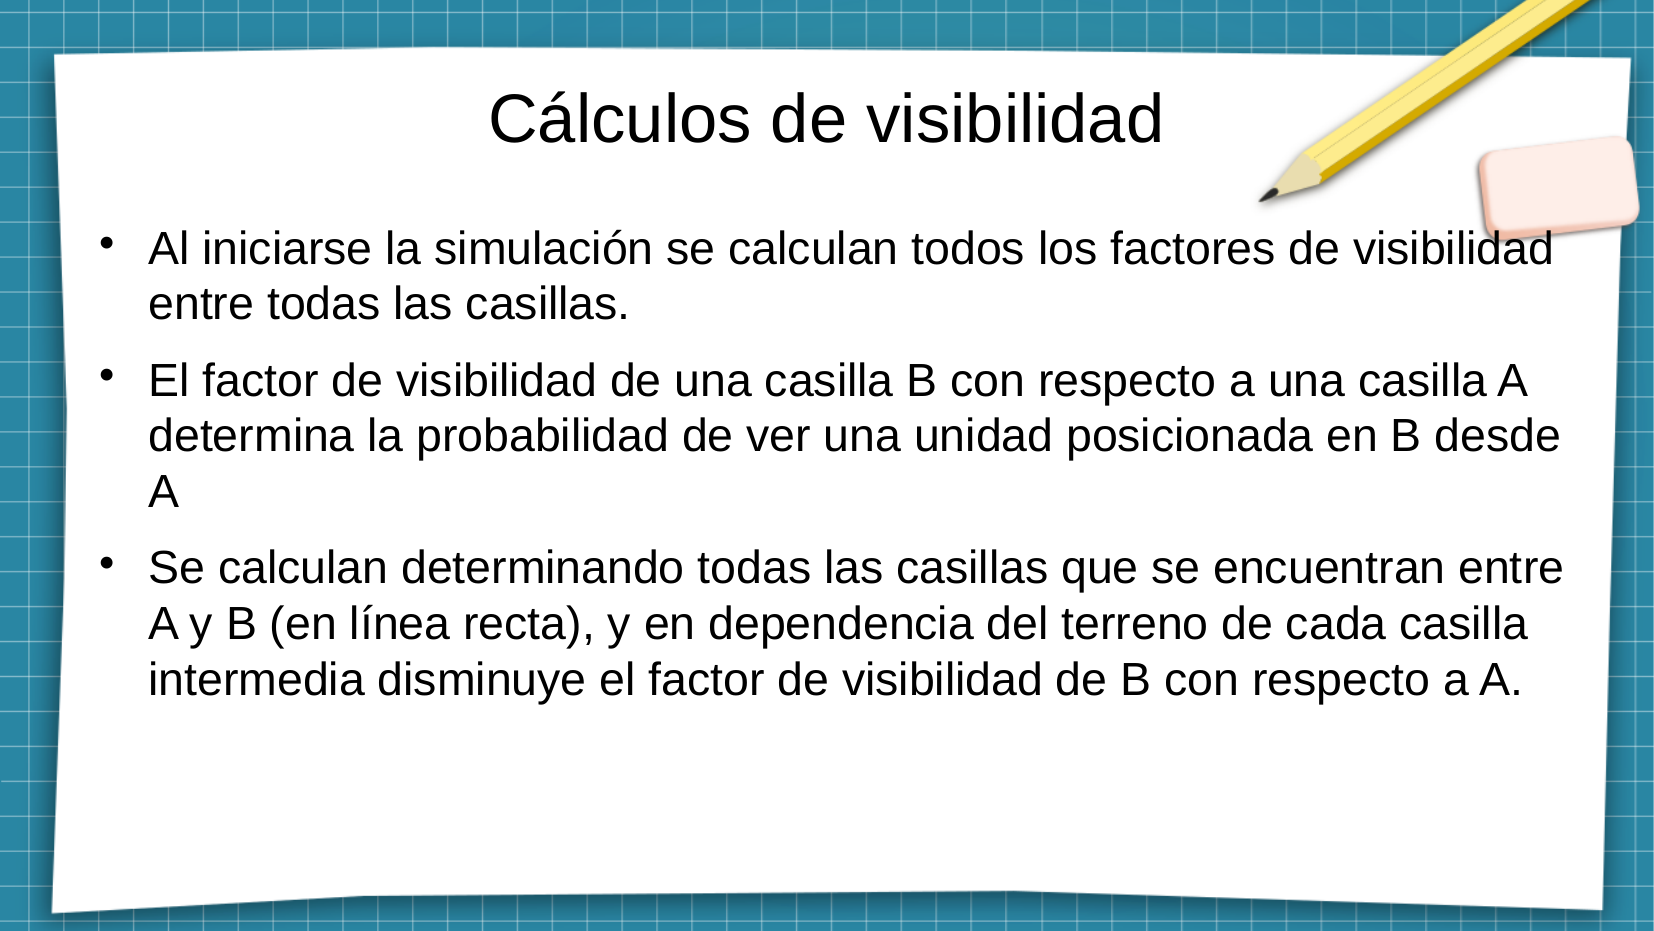

# Cálculos de visibilidad
Al iniciarse la simulación se calculan todos los factores de visibilidad entre todas las casillas.
El factor de visibilidad de una casilla B con respecto a una casilla A determina la probabilidad de ver una unidad posicionada en B desde A
Se calculan determinando todas las casillas que se encuentran entre A y B (en línea recta), y en dependencia del terreno de cada casilla intermedia disminuye el factor de visibilidad de B con respecto a A.